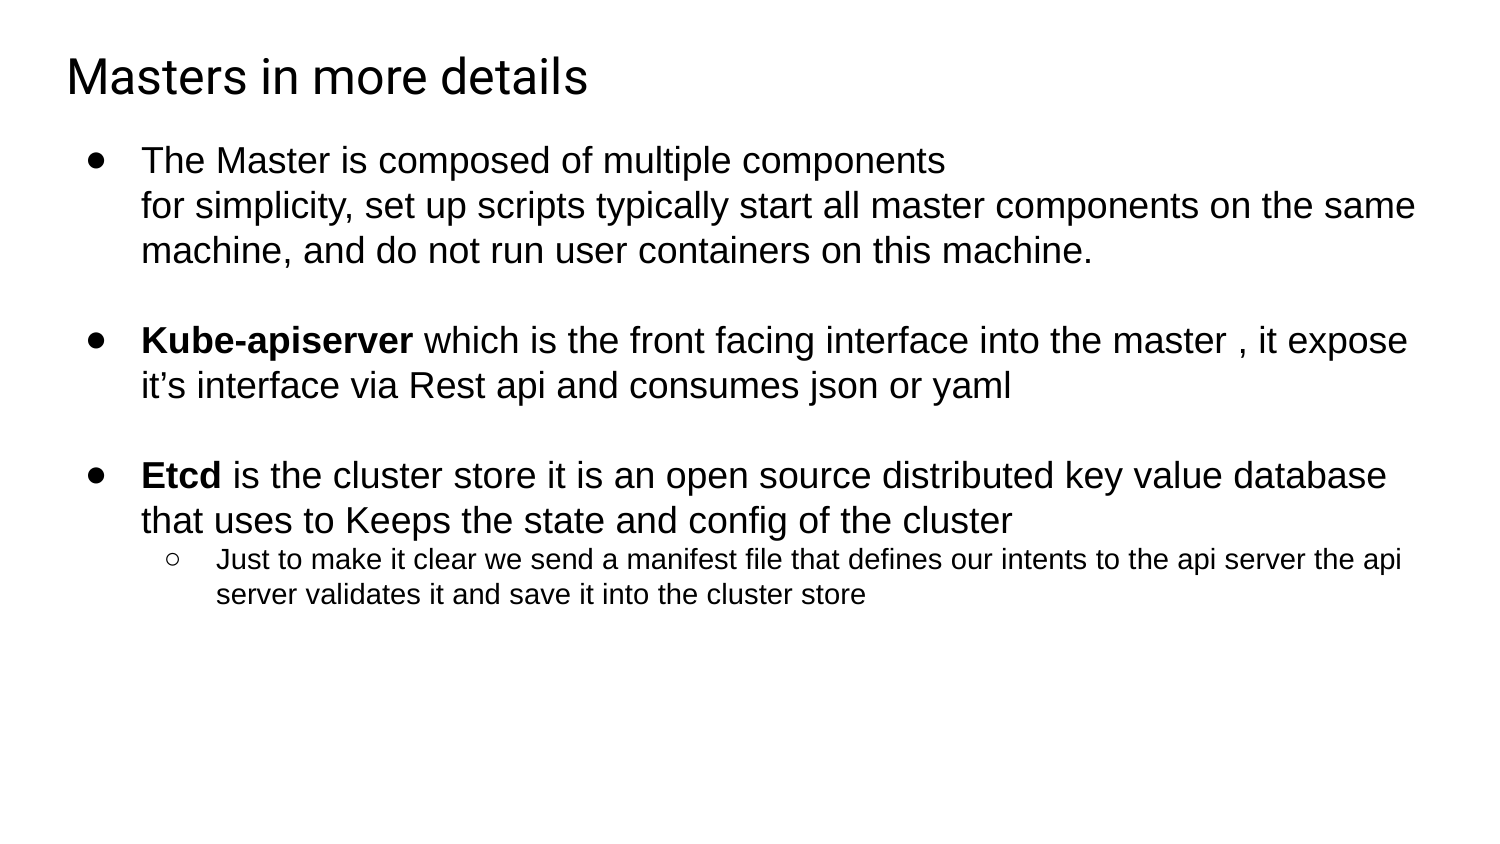

# Masters in more details

The Master is composed of multiple components
for simplicity, set up scripts typically start all master components on the same machine, and do not run user containers on this machine.

Kube-apiserver which is the front facing interface into the master , it expose it’s interface via Rest api and consumes json or yaml

Etcd is the cluster store it is an open source distributed key value database that uses to Keeps the state and config of the cluster
Just to make it clear we send a manifest file that defines our intents to the api server the api server validates it and save it into the cluster store